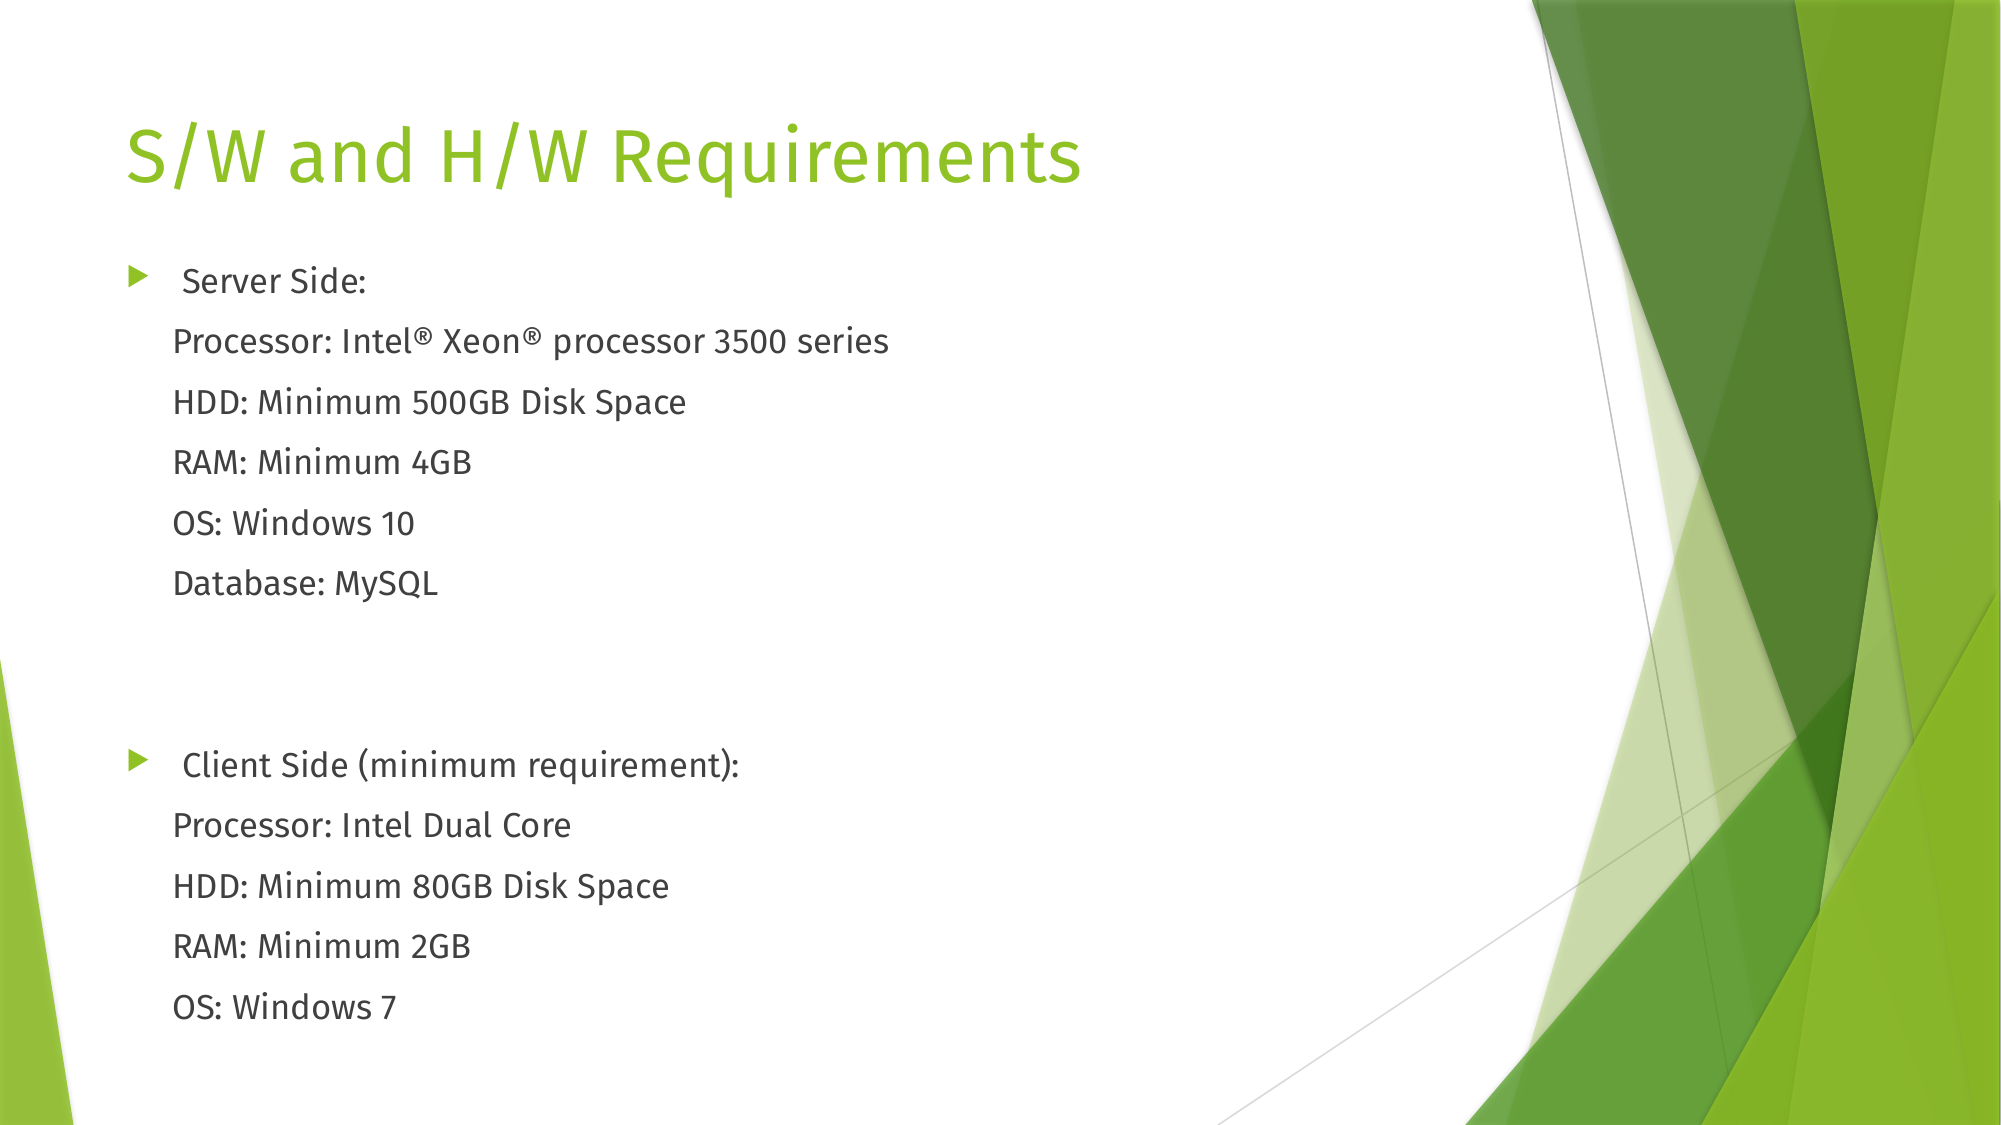

# S/W and H/W Requirements
Server Side:
     Processor: Intel® Xeon® processor 3500 series
     HDD: Minimum 500GB Disk Space
     RAM: Minimum 4GB
     OS: Windows 10
     Database: MySQL

Client Side (minimum requirement):
     Processor: Intel Dual Core
     HDD: Minimum 80GB Disk Space
     RAM: Minimum 2GB
     OS: Windows 7